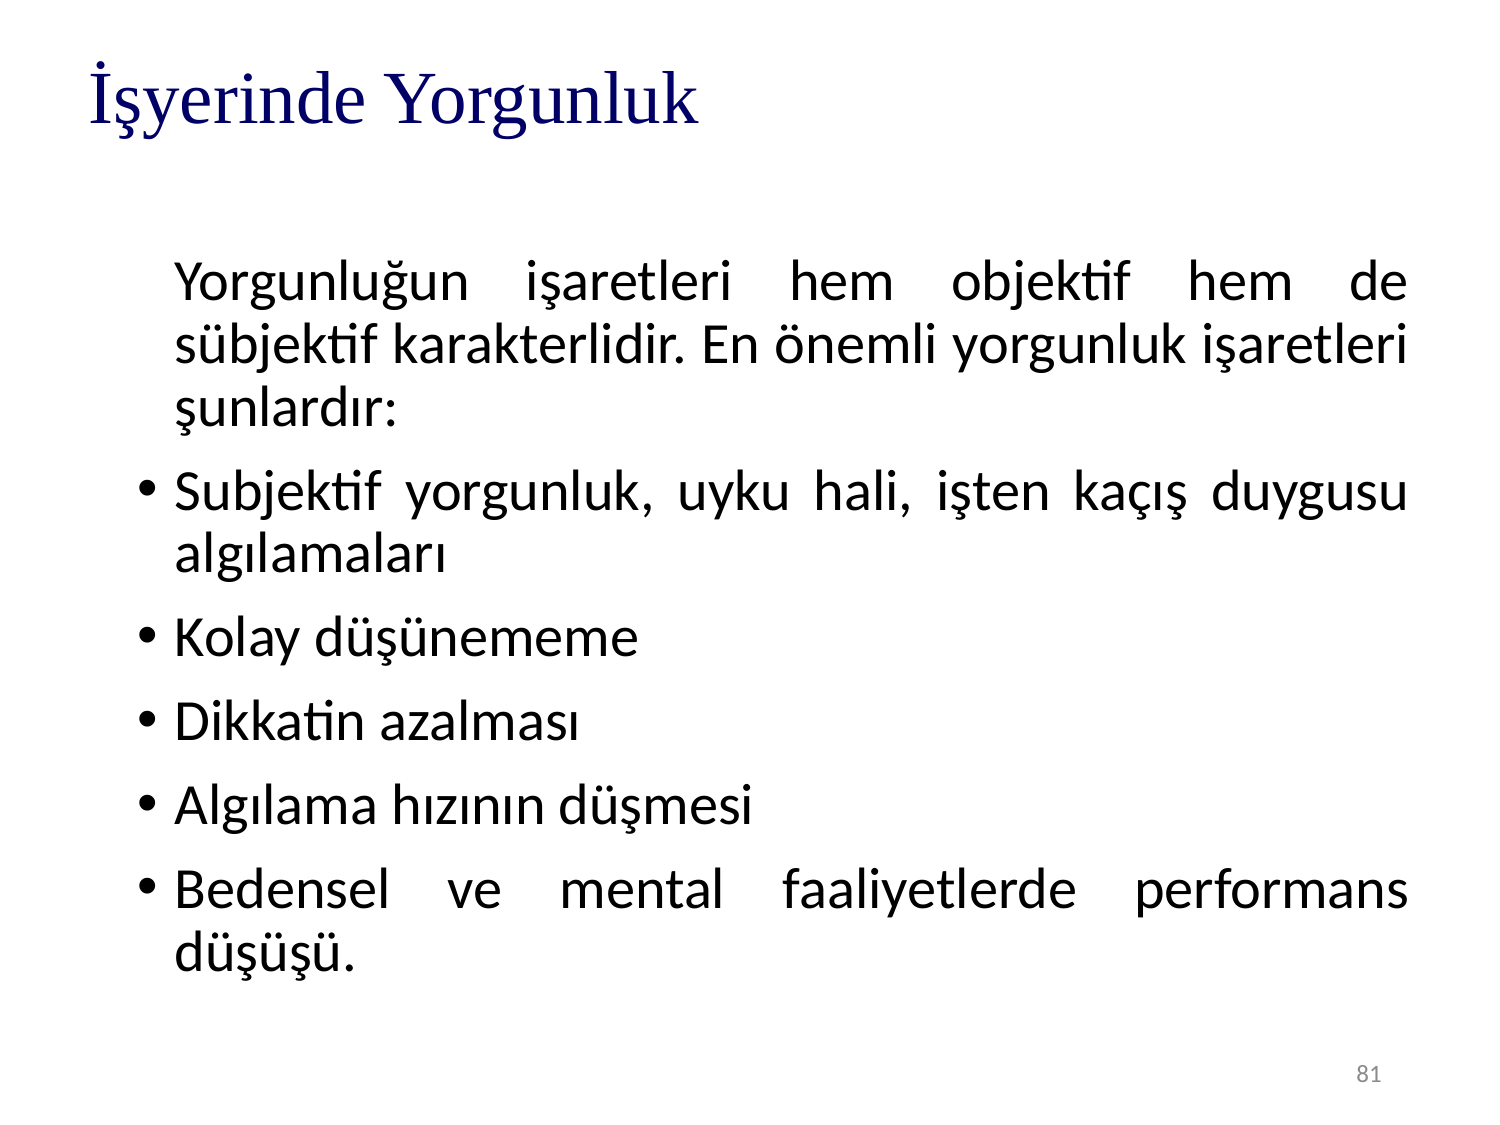

81
# İşyerinde Yorgunluk
	Yorgunluğun işaretleri hem objektif hem de sübjektif karakterlidir. En önemli yorgunluk işaretleri şunlardır:
Subjektif yorgunluk, uyku hali, işten kaçış duygusu algılamaları
Kolay düşünememe
Dikkatin azalması
Algılama hızının düşmesi
Bedensel ve mental faaliyetlerde performans düşüşü.